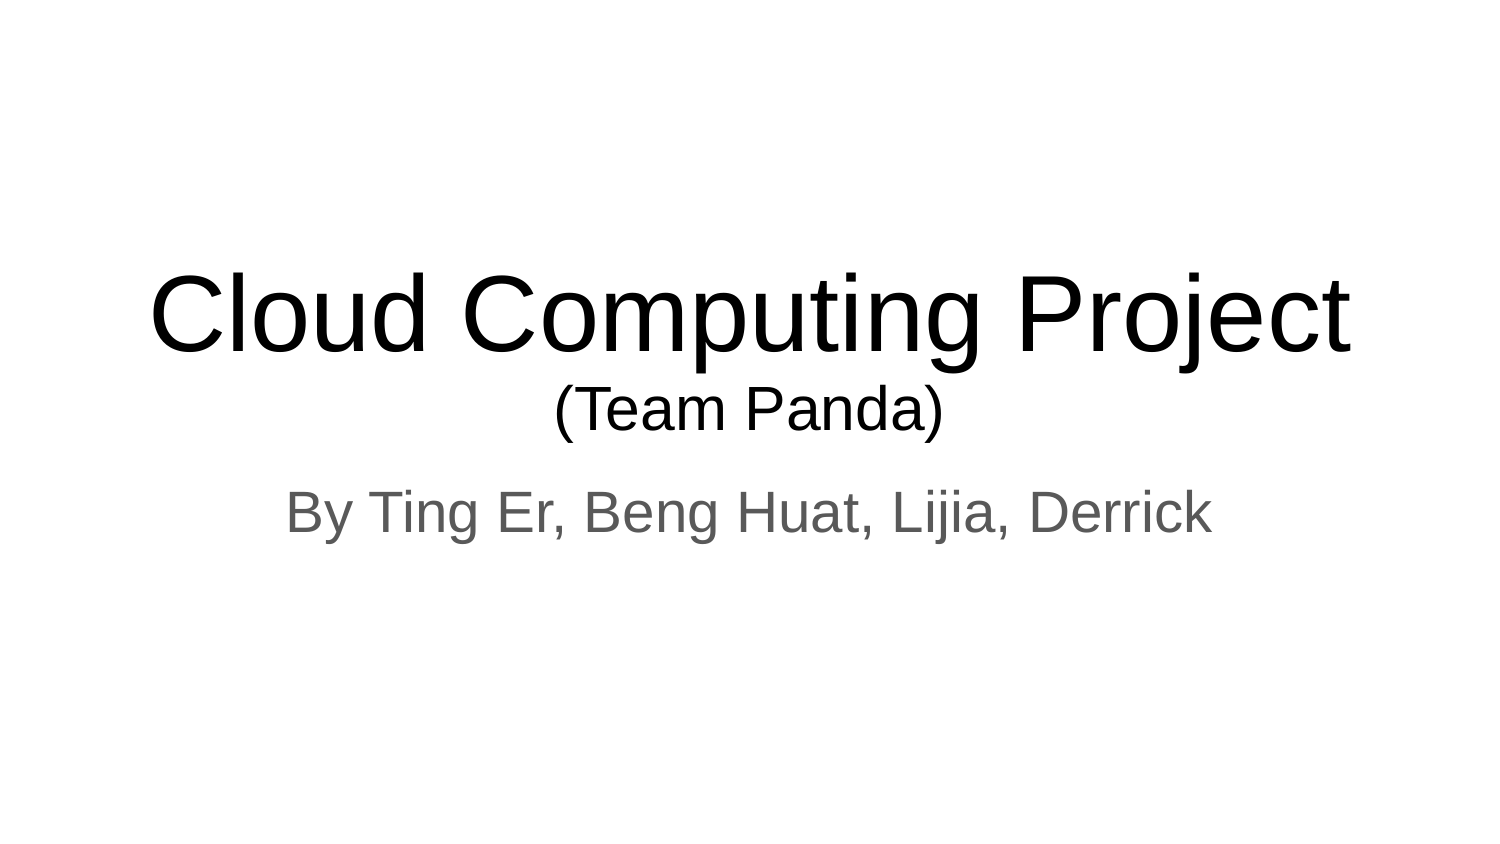

# Cloud Computing Project (Team Panda)
By Ting Er, Beng Huat, Lijia, Derrick